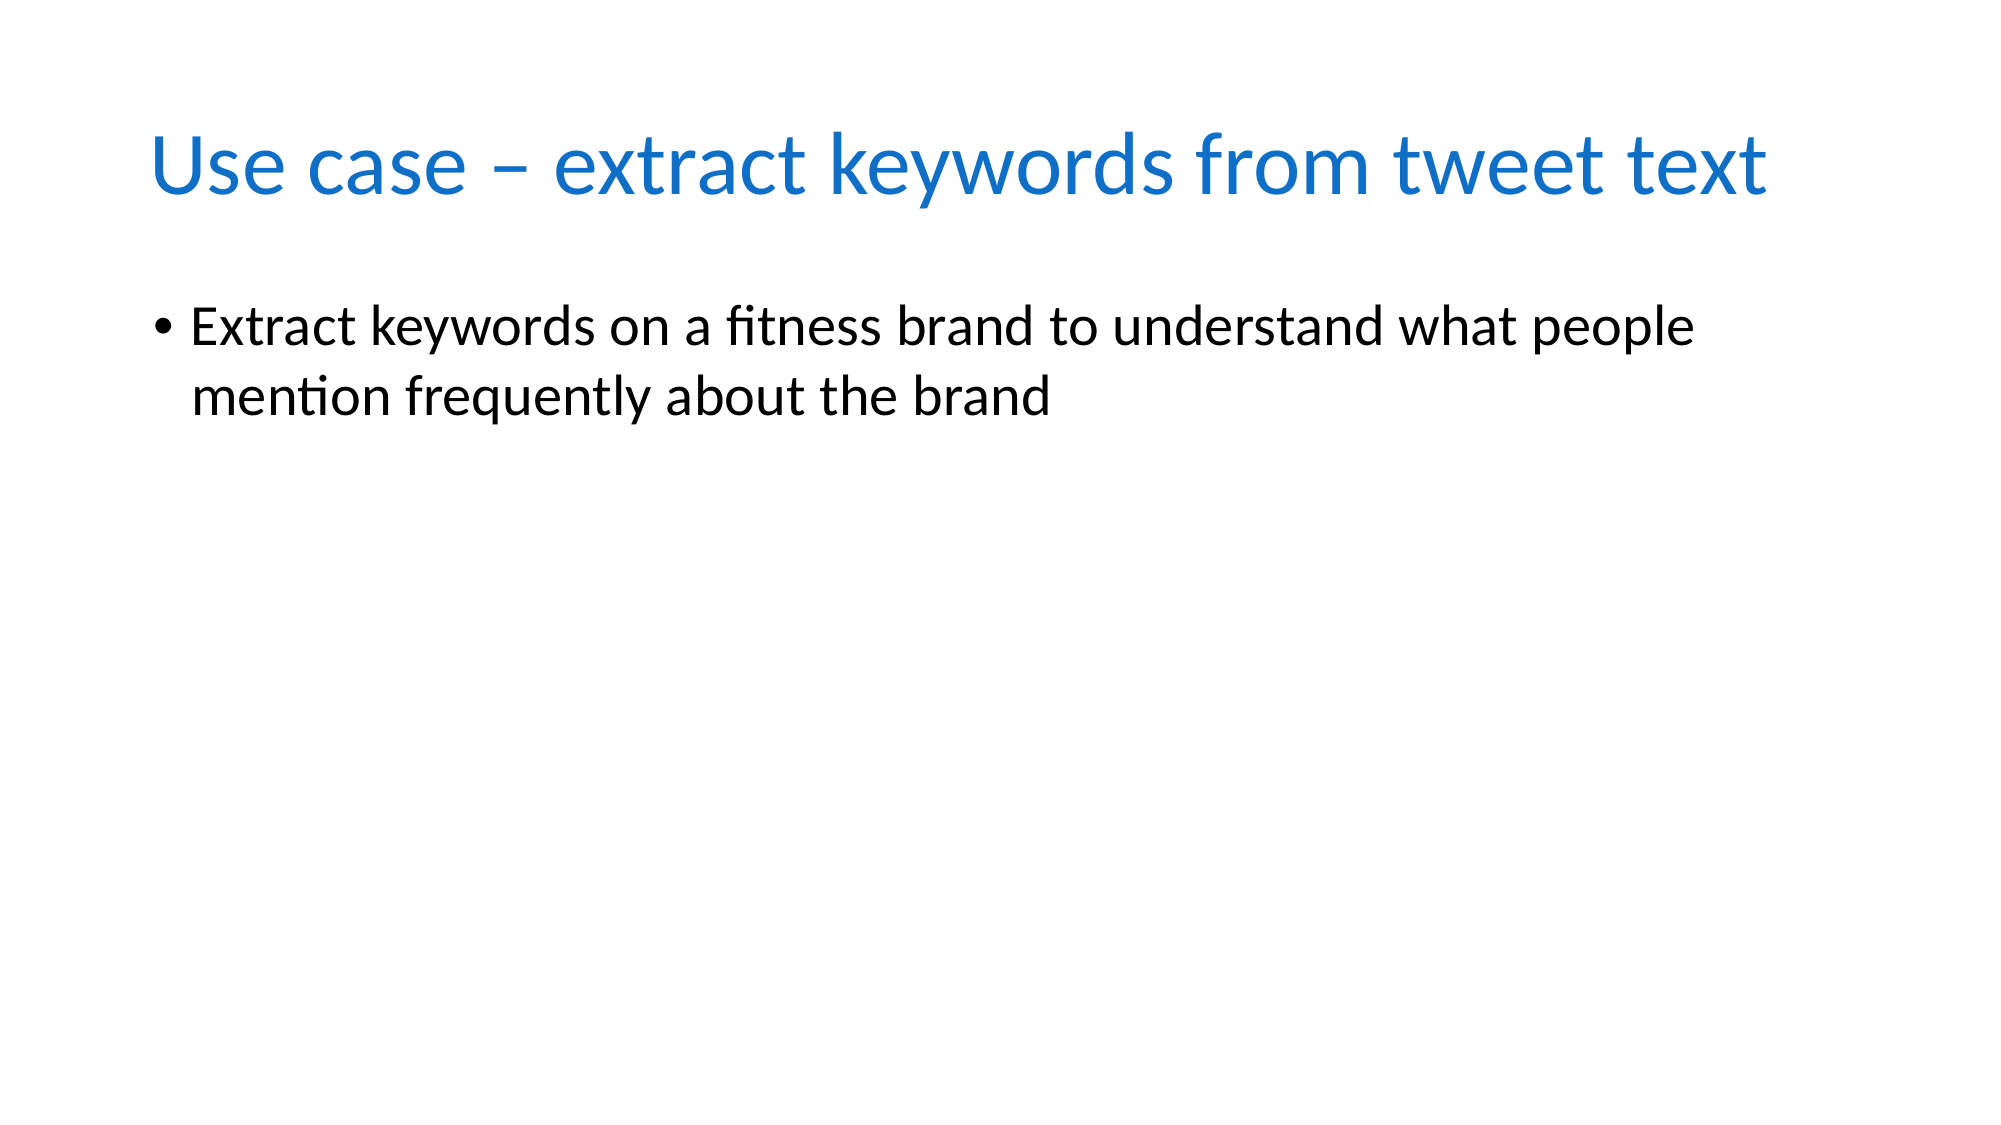

Use case – extract keywords from tweet text
• Extract keywords on a fitness brand to understand what people
mention frequently about the brand